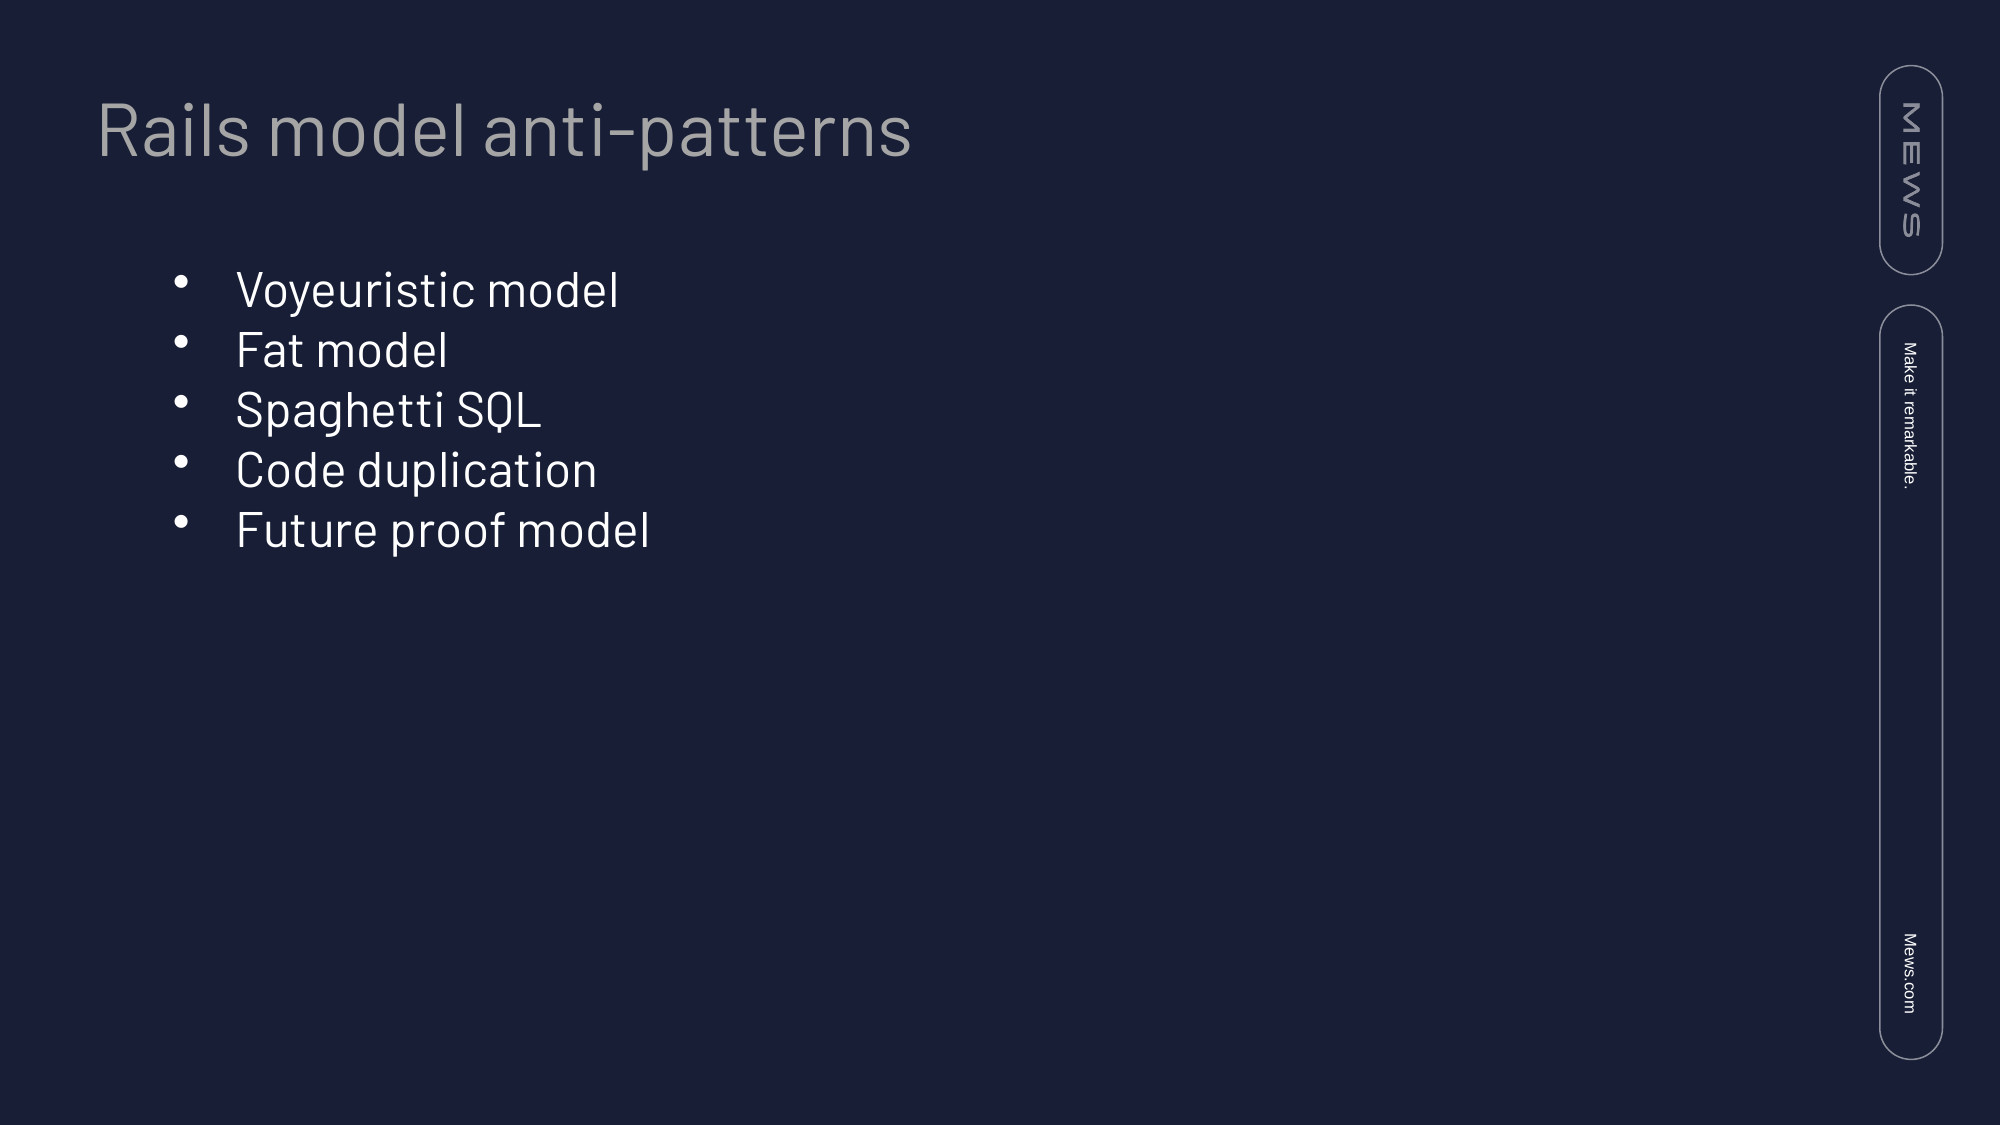

Rails model anti-patterns
Voyeuristic model
Fat model
Spaghetti SQL
Code duplication
Future proof model